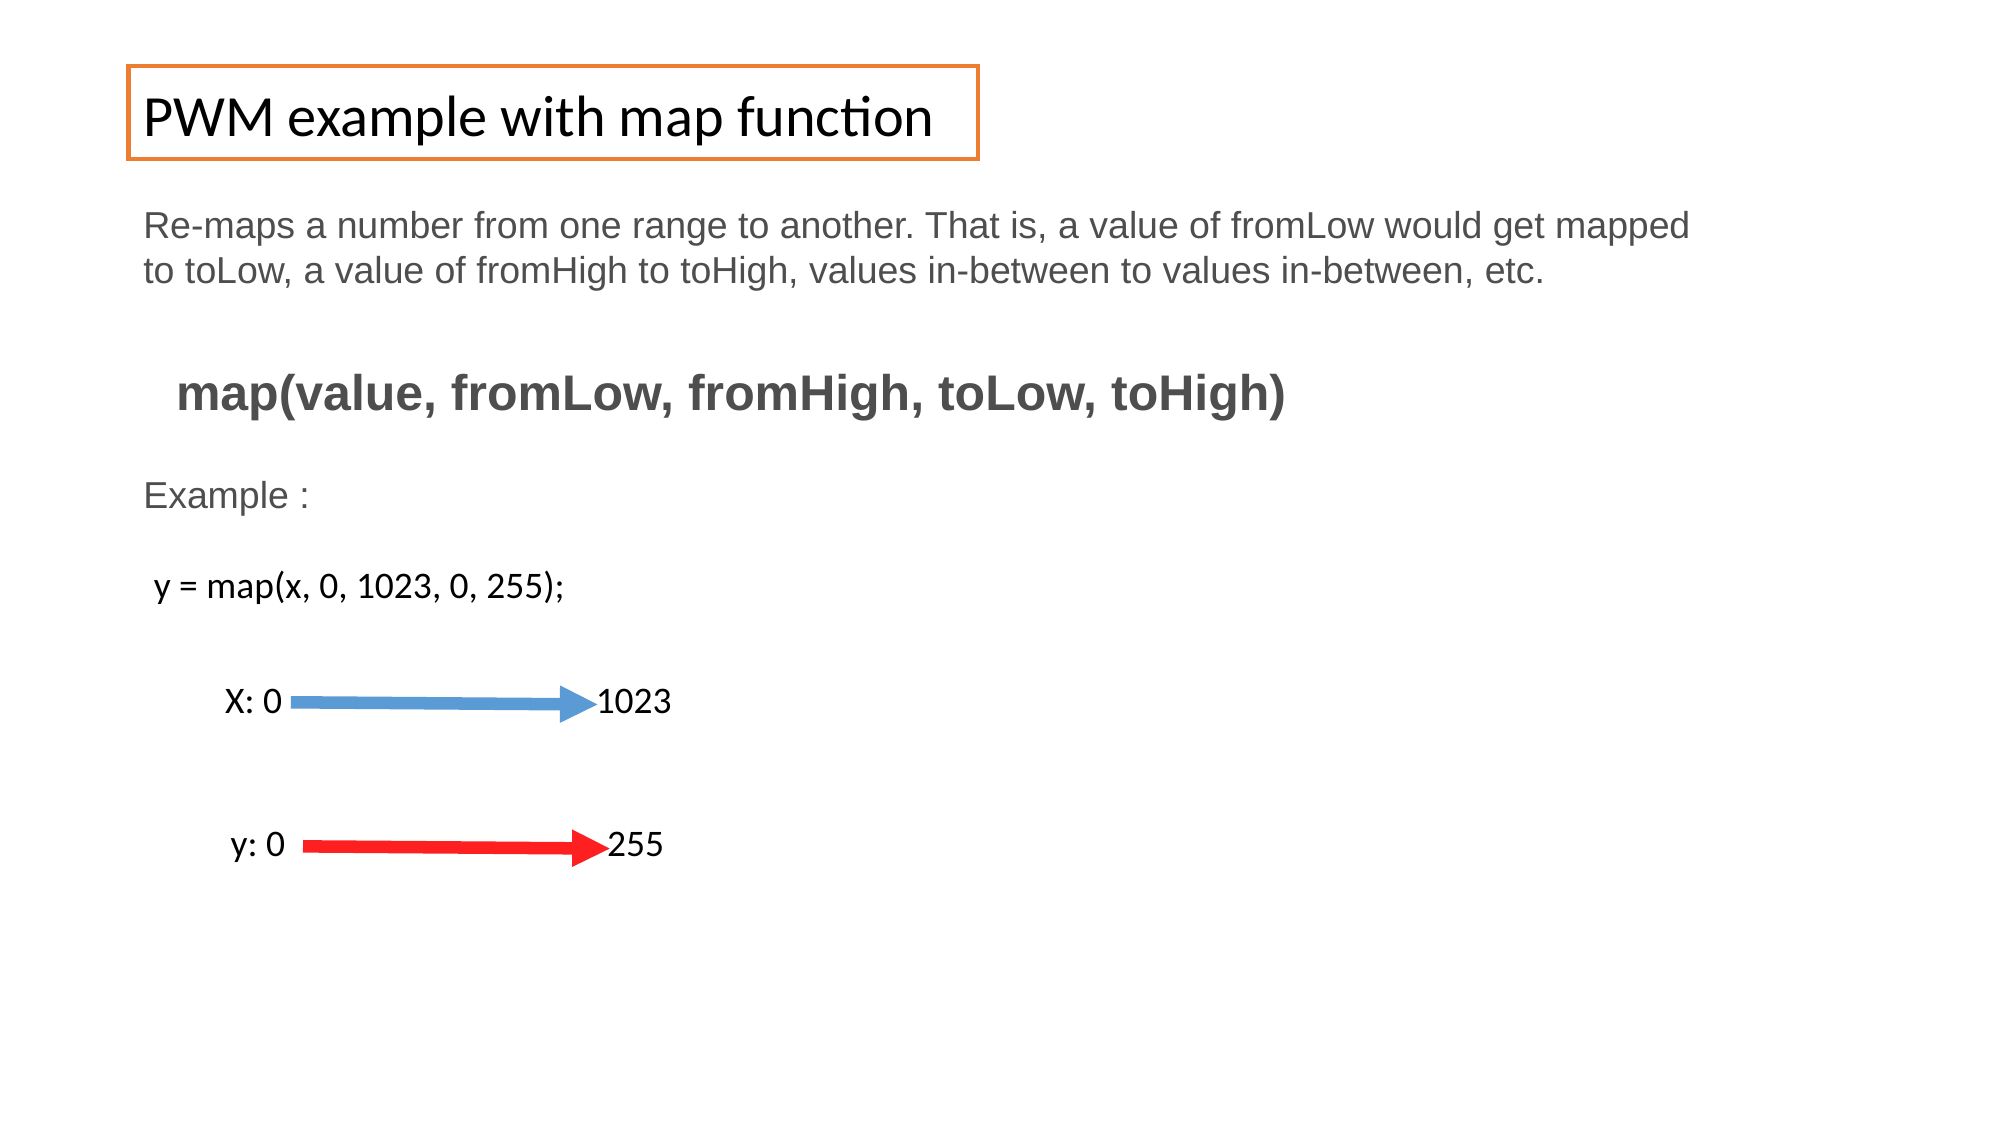

PWM example with map function
Re-maps a number from one range to another. That is, a value of fromLow would get mapped to toLow, a value of fromHigh to toHigh, values in-between to values in-between, etc.

Example :

 y = map(x, 0, 1023, 0, 255);
map(value, fromLow, fromHigh, toLow, toHigh)
X: 0                                     1023

y: 0                                      255